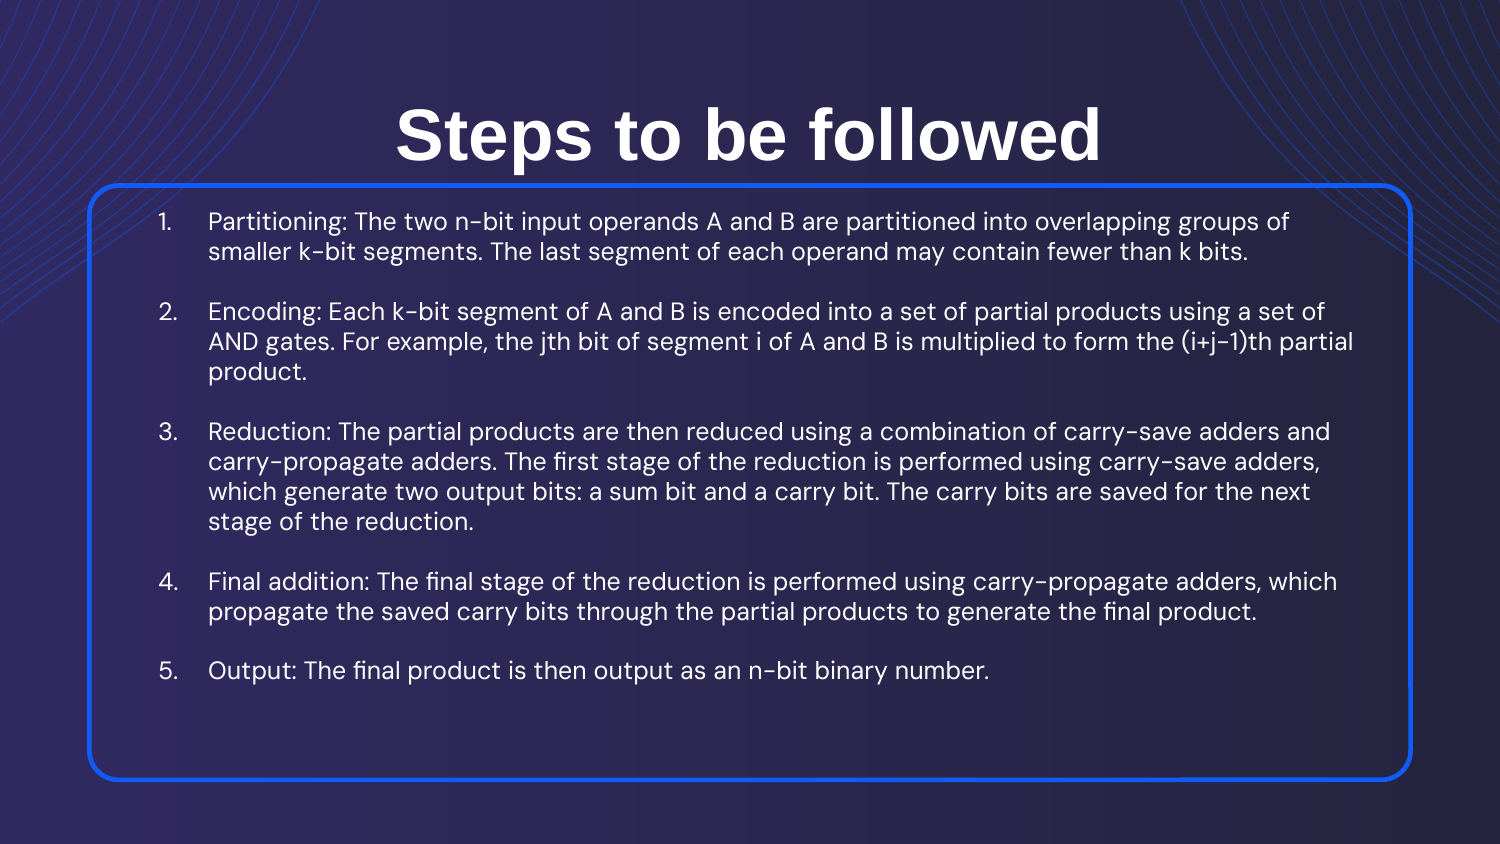

# Steps to be followed
Partitioning: The two n-bit input operands A and B are partitioned into overlapping groups of smaller k-bit segments. The last segment of each operand may contain fewer than k bits.

Encoding: Each k-bit segment of A and B is encoded into a set of partial products using a set of AND gates. For example, the jth bit of segment i of A and B is multiplied to form the (i+j-1)th partial product.

Reduction: The partial products are then reduced using a combination of carry-save adders and carry-propagate adders. The first stage of the reduction is performed using carry-save adders, which generate two output bits: a sum bit and a carry bit. The carry bits are saved for the next stage of the reduction.

Final addition: The final stage of the reduction is performed using carry-propagate adders, which propagate the saved carry bits through the partial products to generate the final product.

Output: The final product is then output as an n-bit binary number.